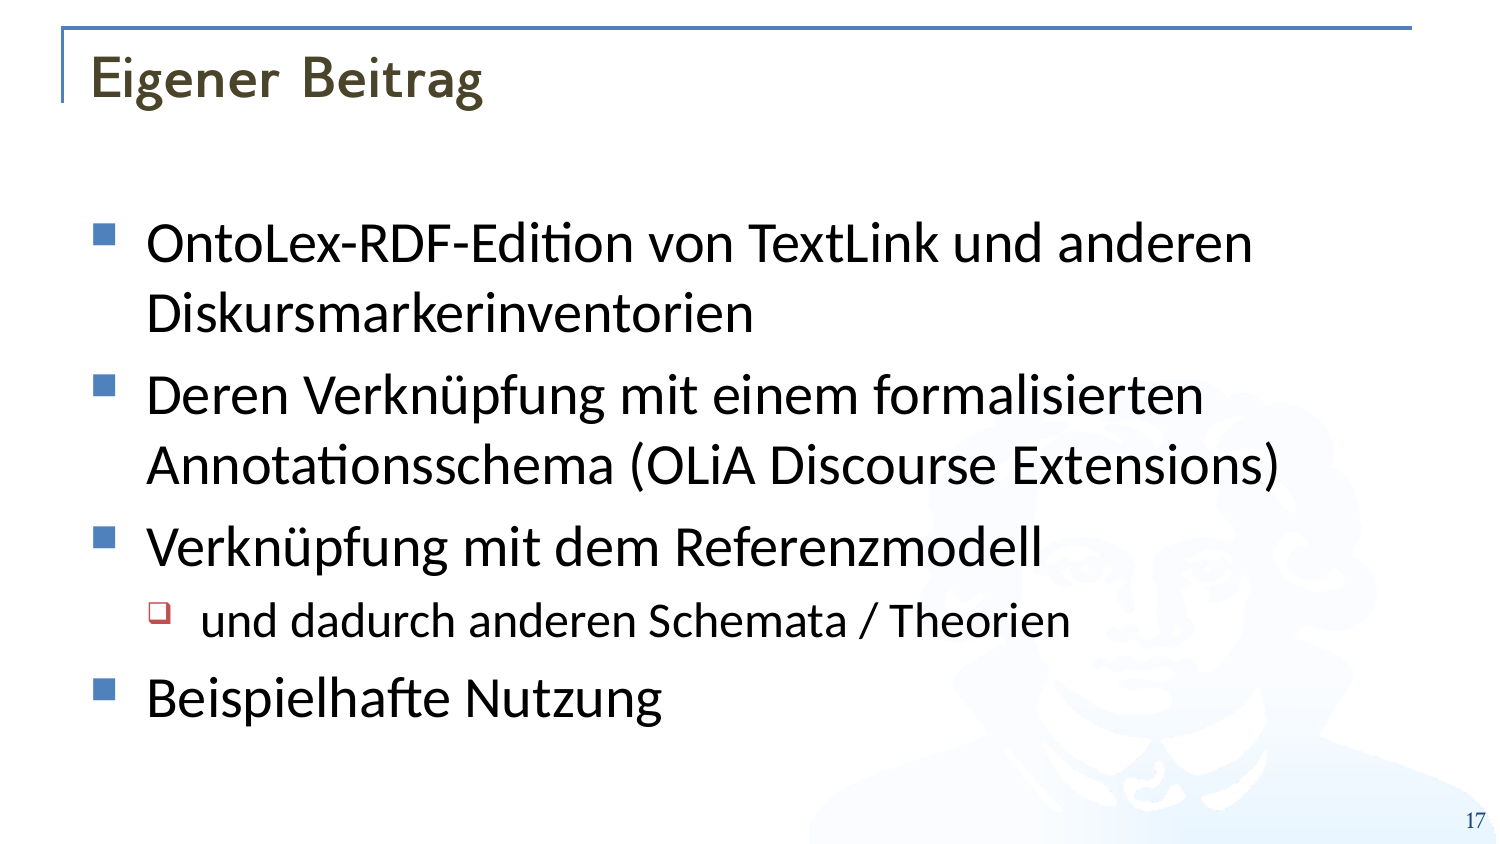

# Eigener Beitrag
OntoLex-RDF-Edition von TextLink und anderen Diskursmarkerinventorien
Deren Verknüpfung mit einem formalisierten Annotationsschema (OLiA Discourse Extensions)
Verknüpfung mit dem Referenzmodell
und dadurch anderen Schemata / Theorien
Beispielhafte Nutzung
17